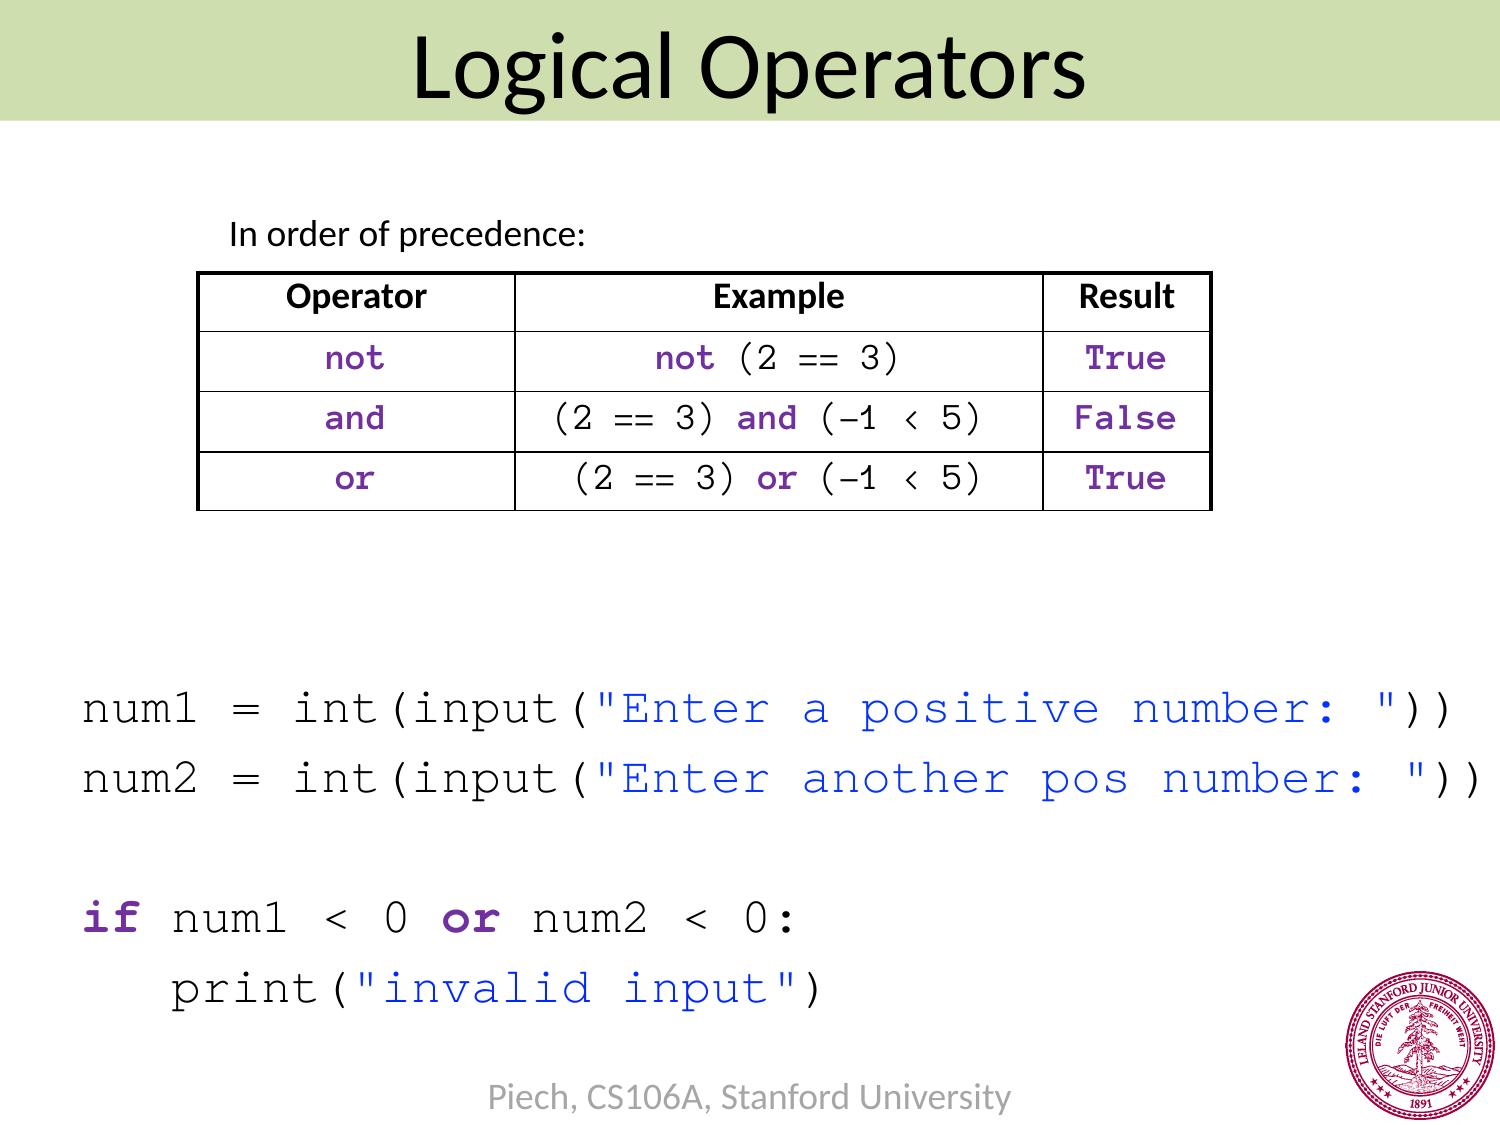

Logical Operators
In order of precedence:
| Operator | Example | Result |
| --- | --- | --- |
| not | not (2 == 3) | True |
| and | (2 == 3) and (-1 < 5) | False |
| or | (2 == 3) or (-1 < 5) | True |
num1 = int(input("Enter a positive number: "))
num2 = int(input("Enter another pos number: "))

if num1 < 0 or num2 < 0:
   print("invalid input")